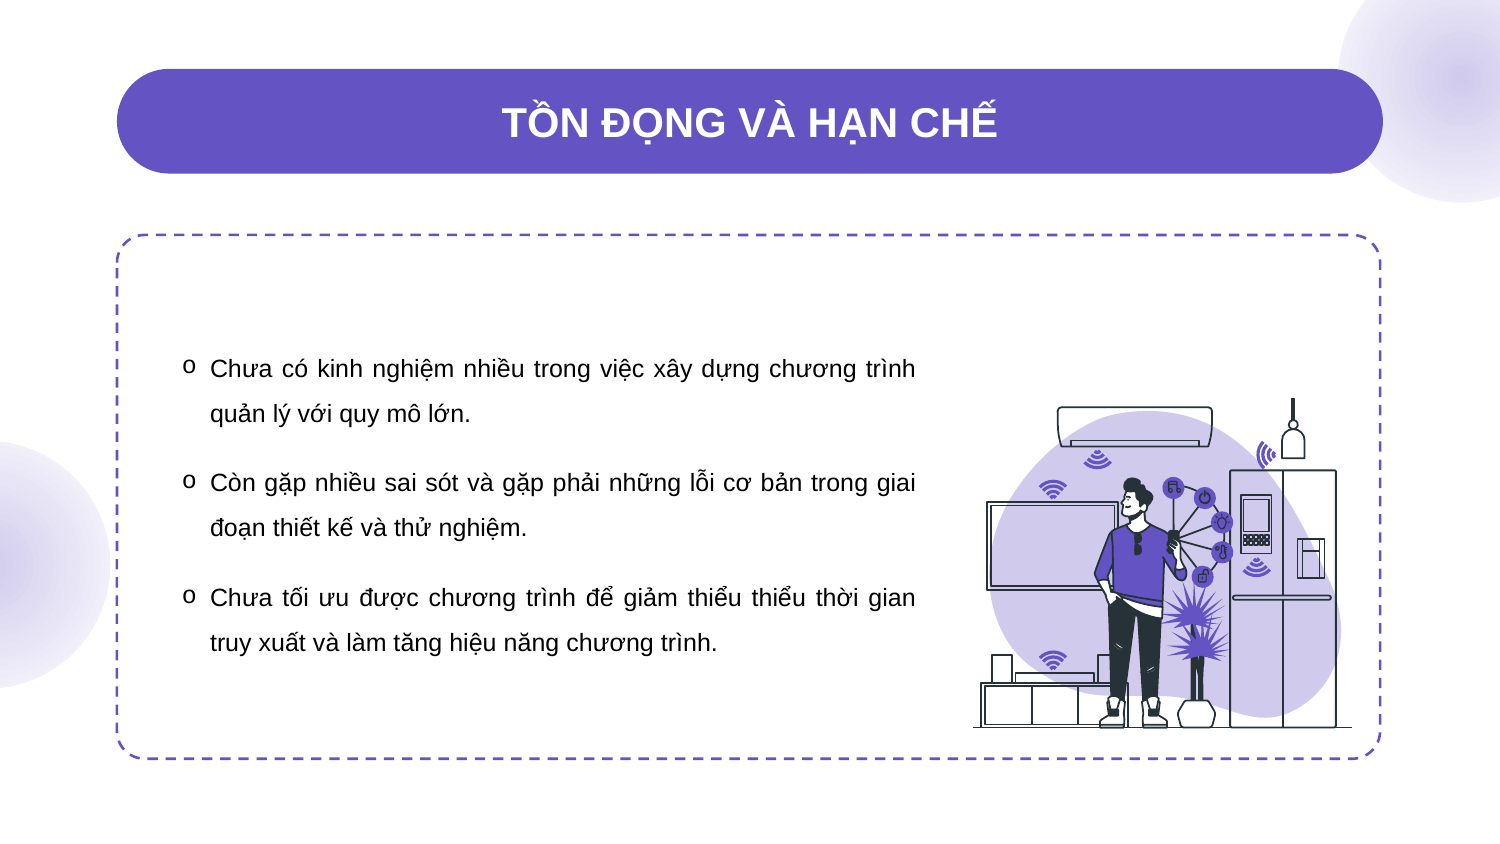

# TỒN ĐỌNG VÀ HẠN CHẾ
Chưa có kinh nghiệm nhiều trong việc xây dựng chương trình quản lý với quy mô lớn.
Còn gặp nhiều sai sót và gặp phải những lỗi cơ bản trong giai đoạn thiết kế và thử nghiệm.
Chưa tối ưu được chương trình để giảm thiểu thiểu thời gian truy xuất và làm tăng hiệu năng chương trình.